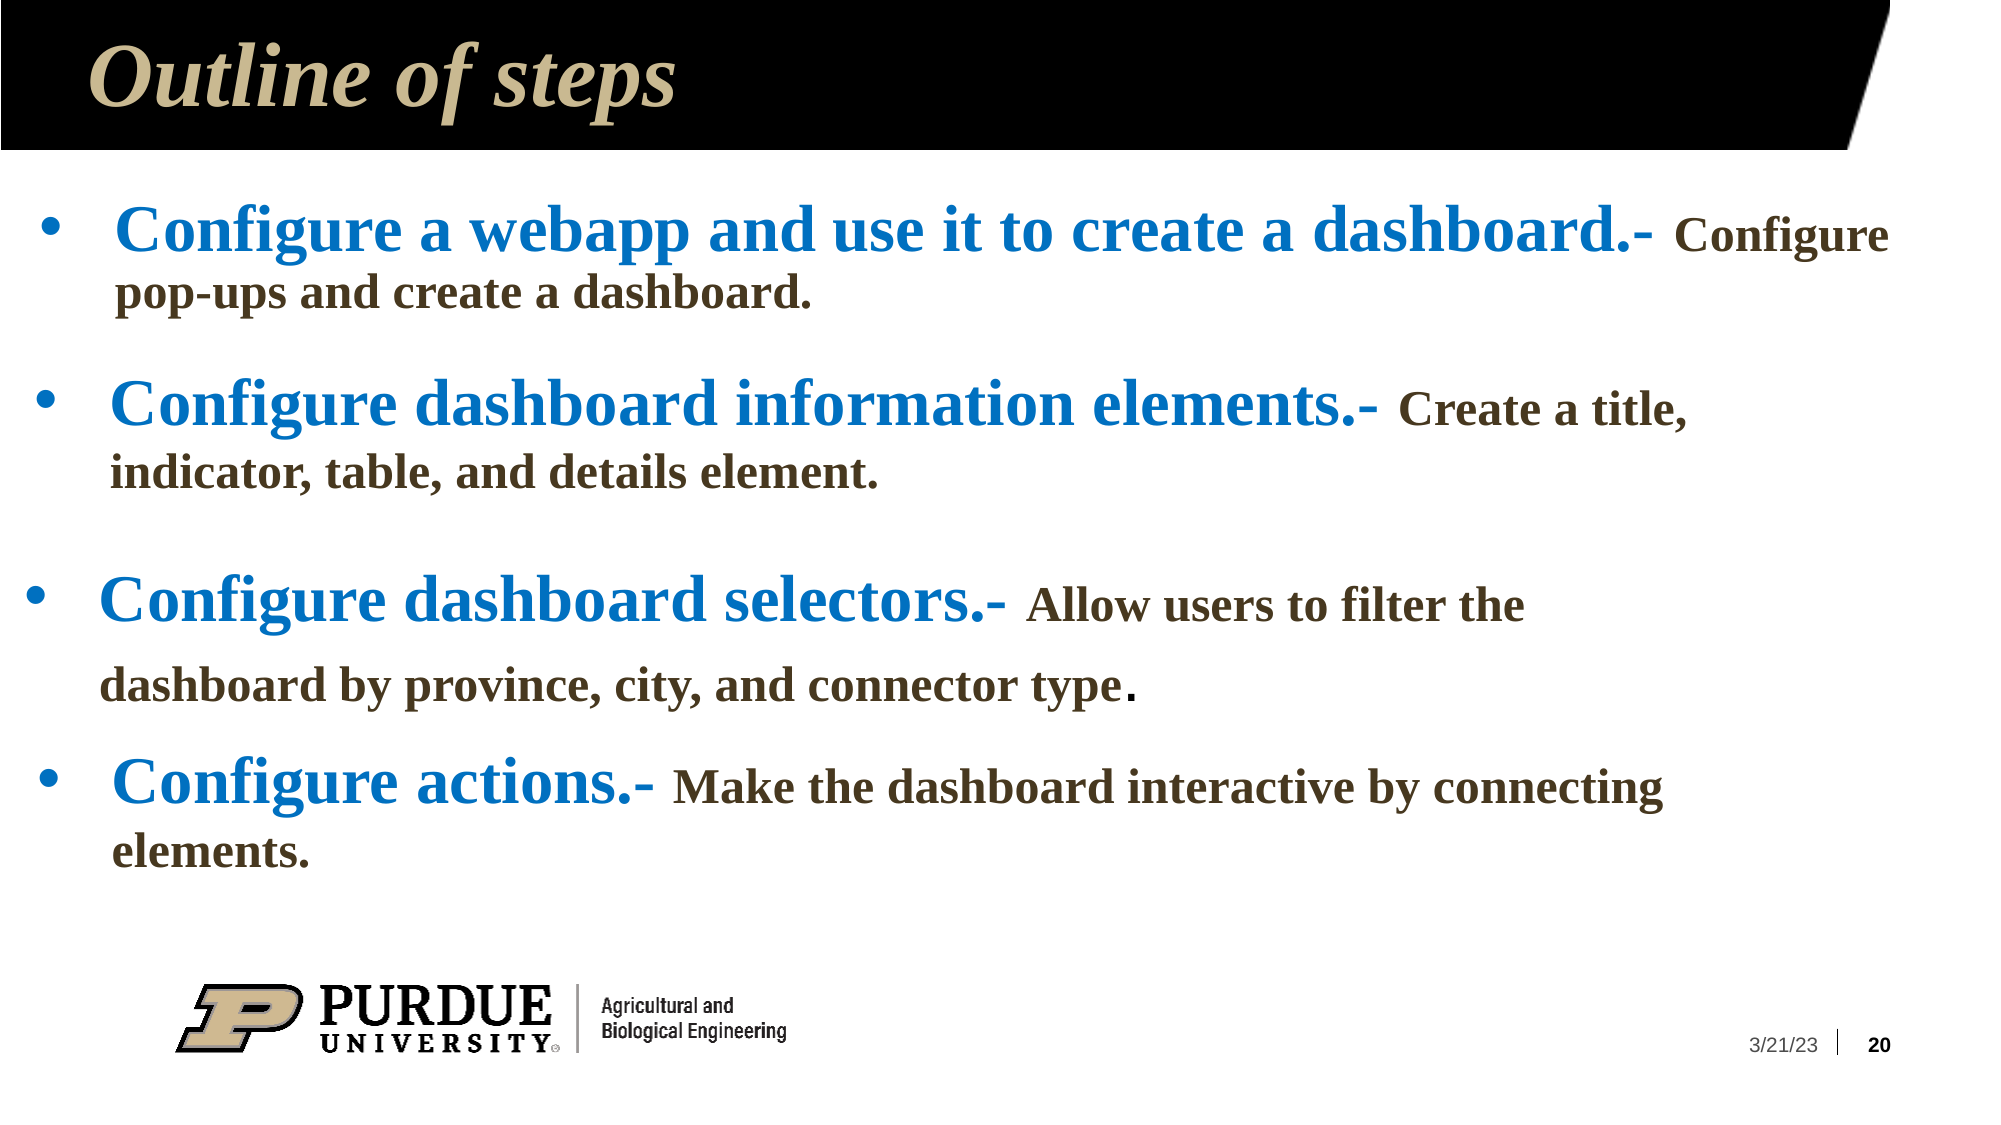

Outline of steps
# Configure a webapp and use it to create a dashboard.- Configure pop-ups and create a dashboard.
Configure dashboard information elements.- Create a title, indicator, table, and details element.
Configure dashboard selectors.- Allow users to filter the dashboard by province, city, and connector type.
Configure actions.- Make the dashboard interactive by connecting elements.
20
3/21/23